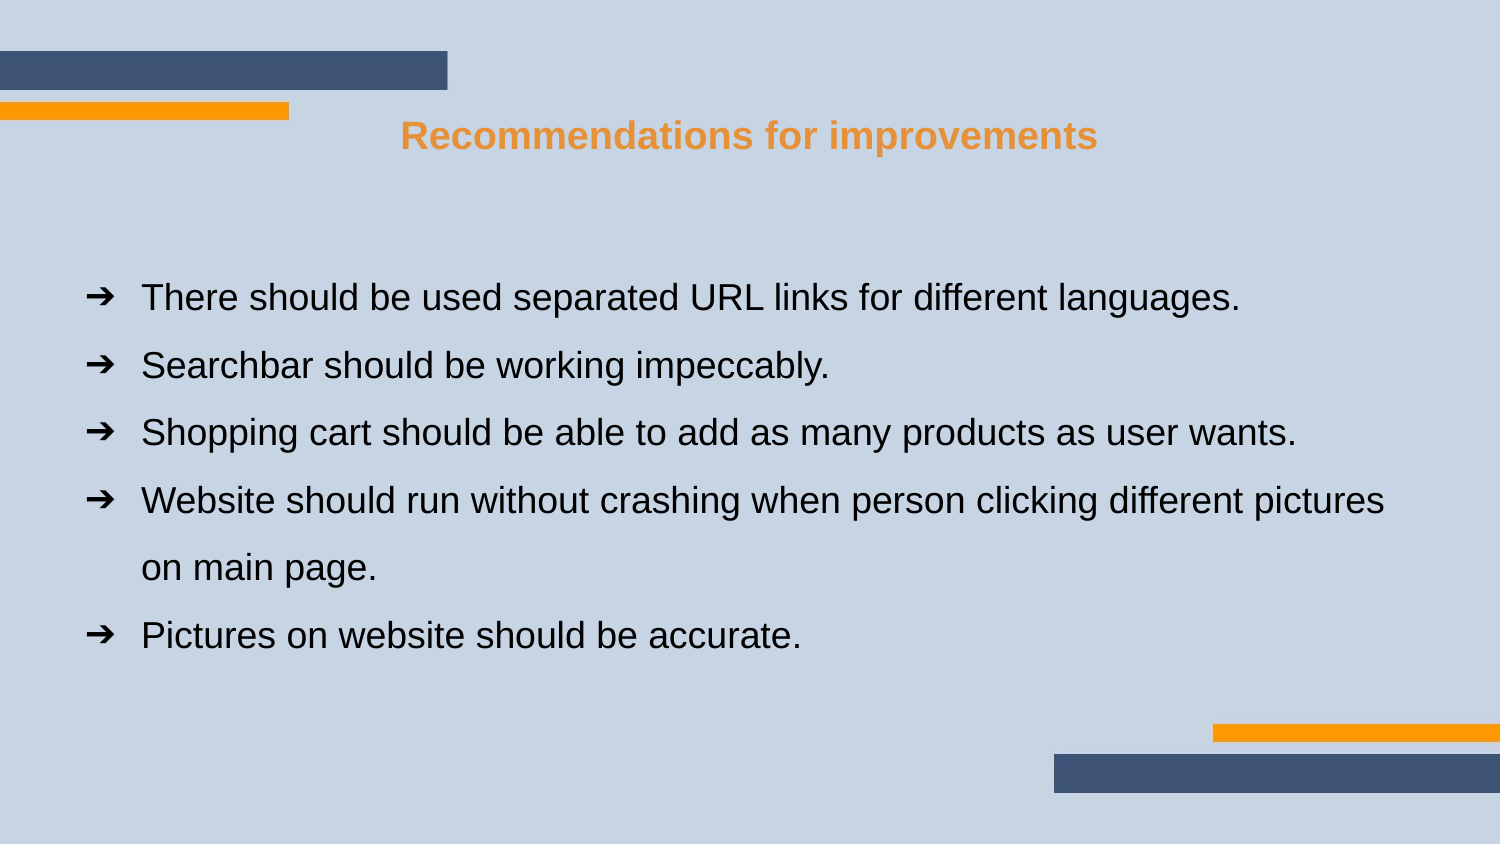

# Recommendations for improvements
There should be used separated URL links for different languages.
Searchbar should be working impeccably.
Shopping cart should be able to add as many products as user wants.
Website should run without crashing when person clicking different pictures on main page.
Pictures on website should be accurate.